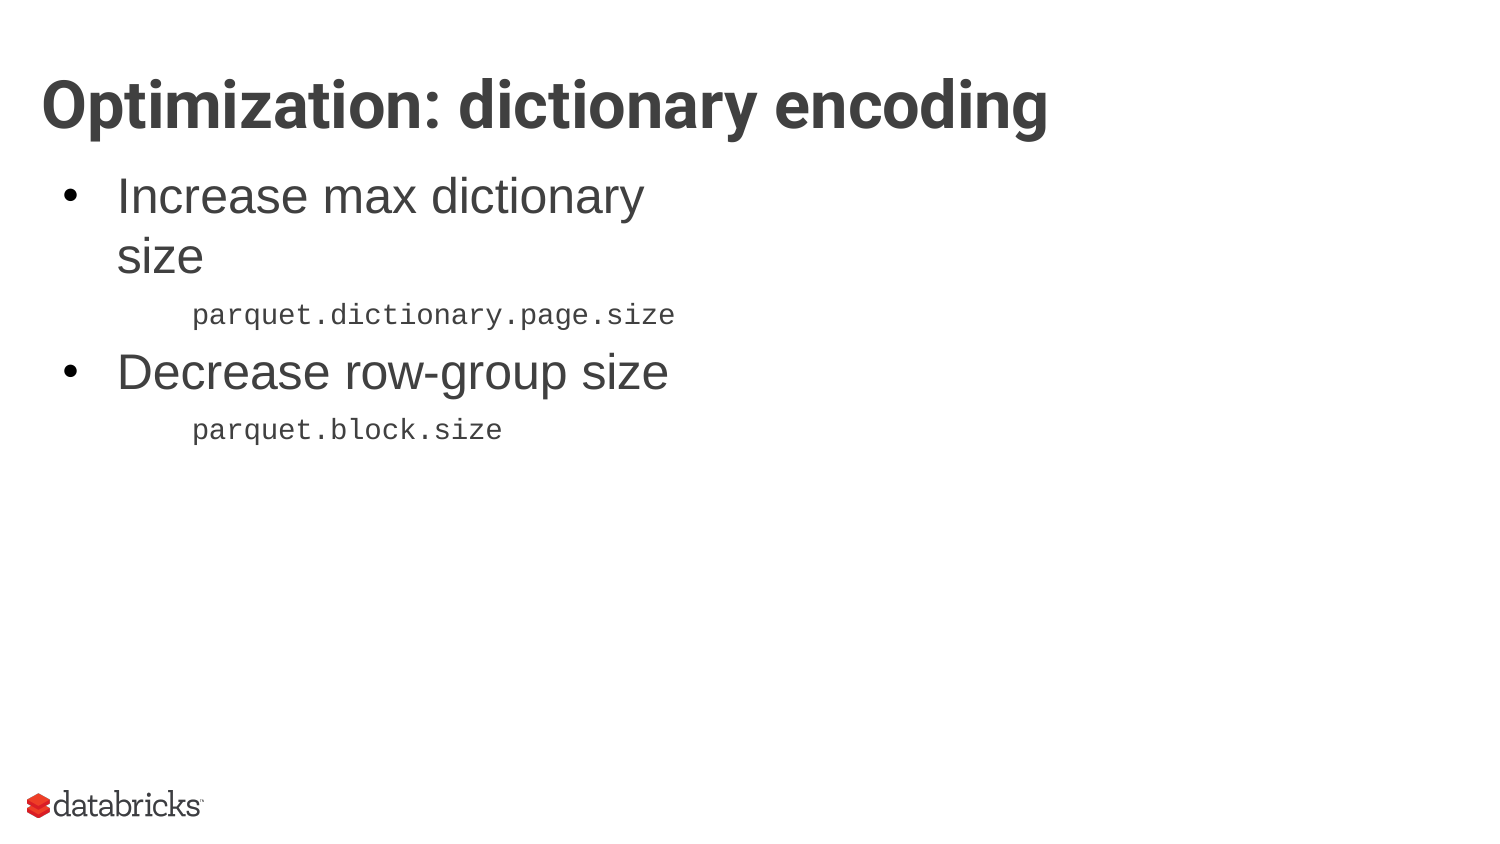

# Optimization: dictionary encoding
Increase max dictionary size
parquet.dictionary.page.size
Decrease row-group size
parquet.block.size